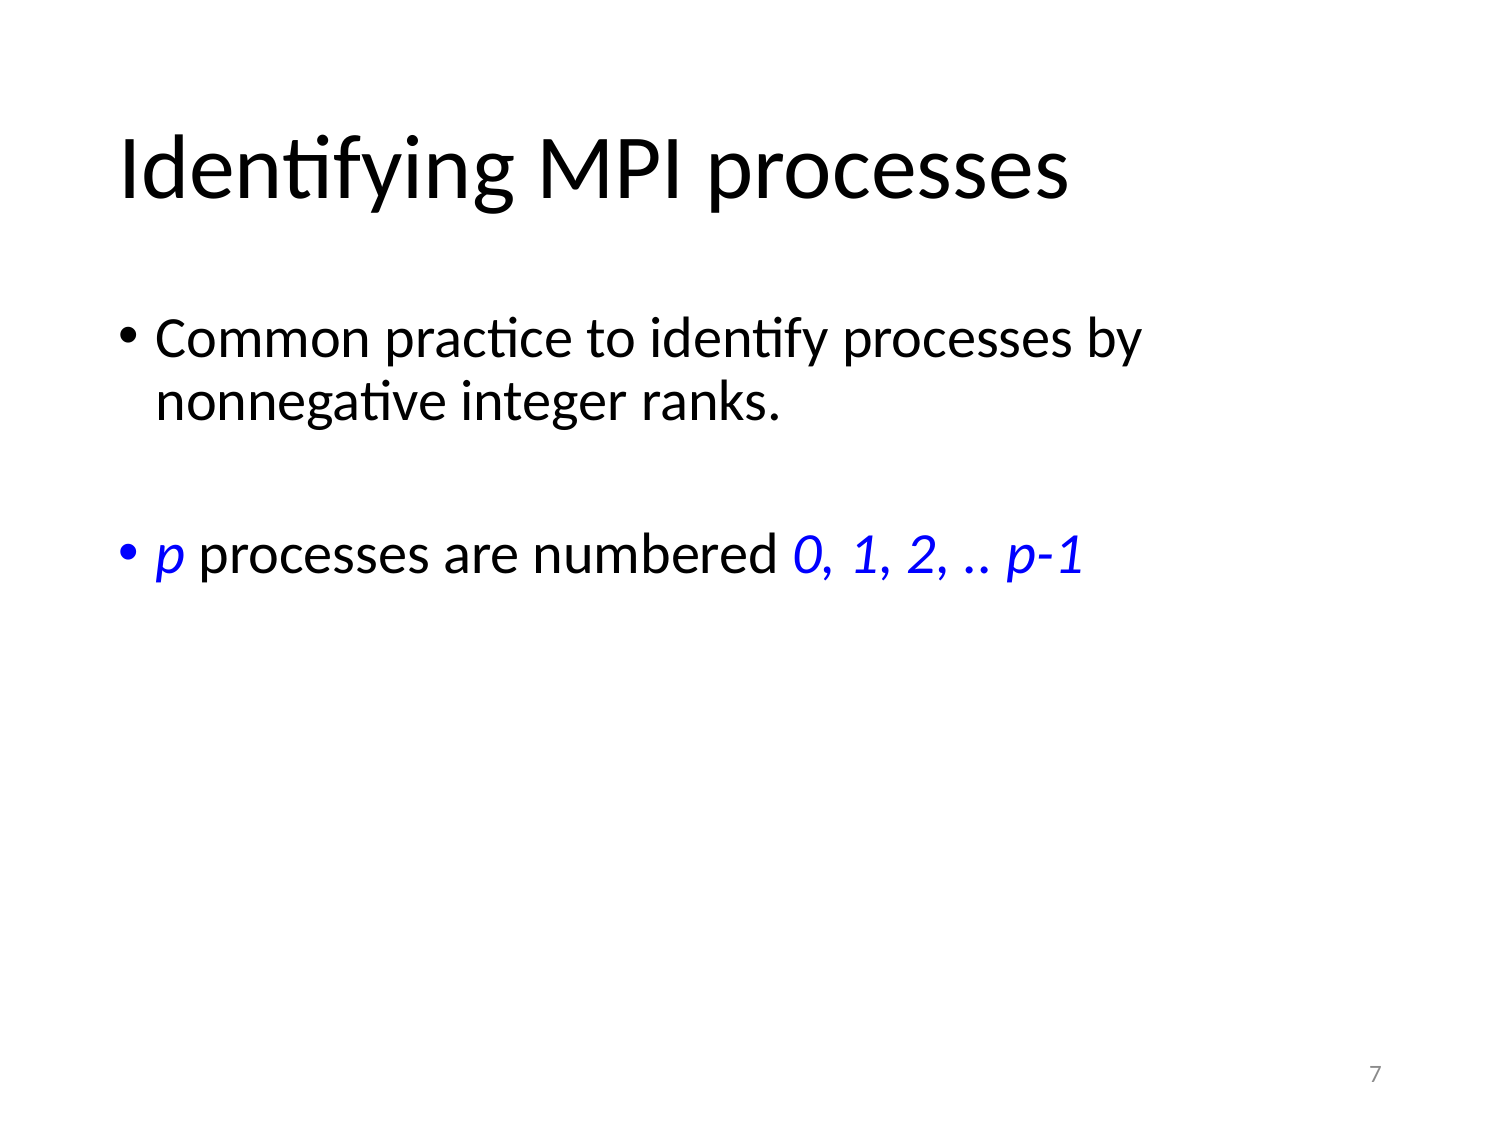

# Identifying MPI processes
Common practice to identify processes by nonnegative integer ranks.
p processes are numbered 0, 1, 2, .. p-1

7